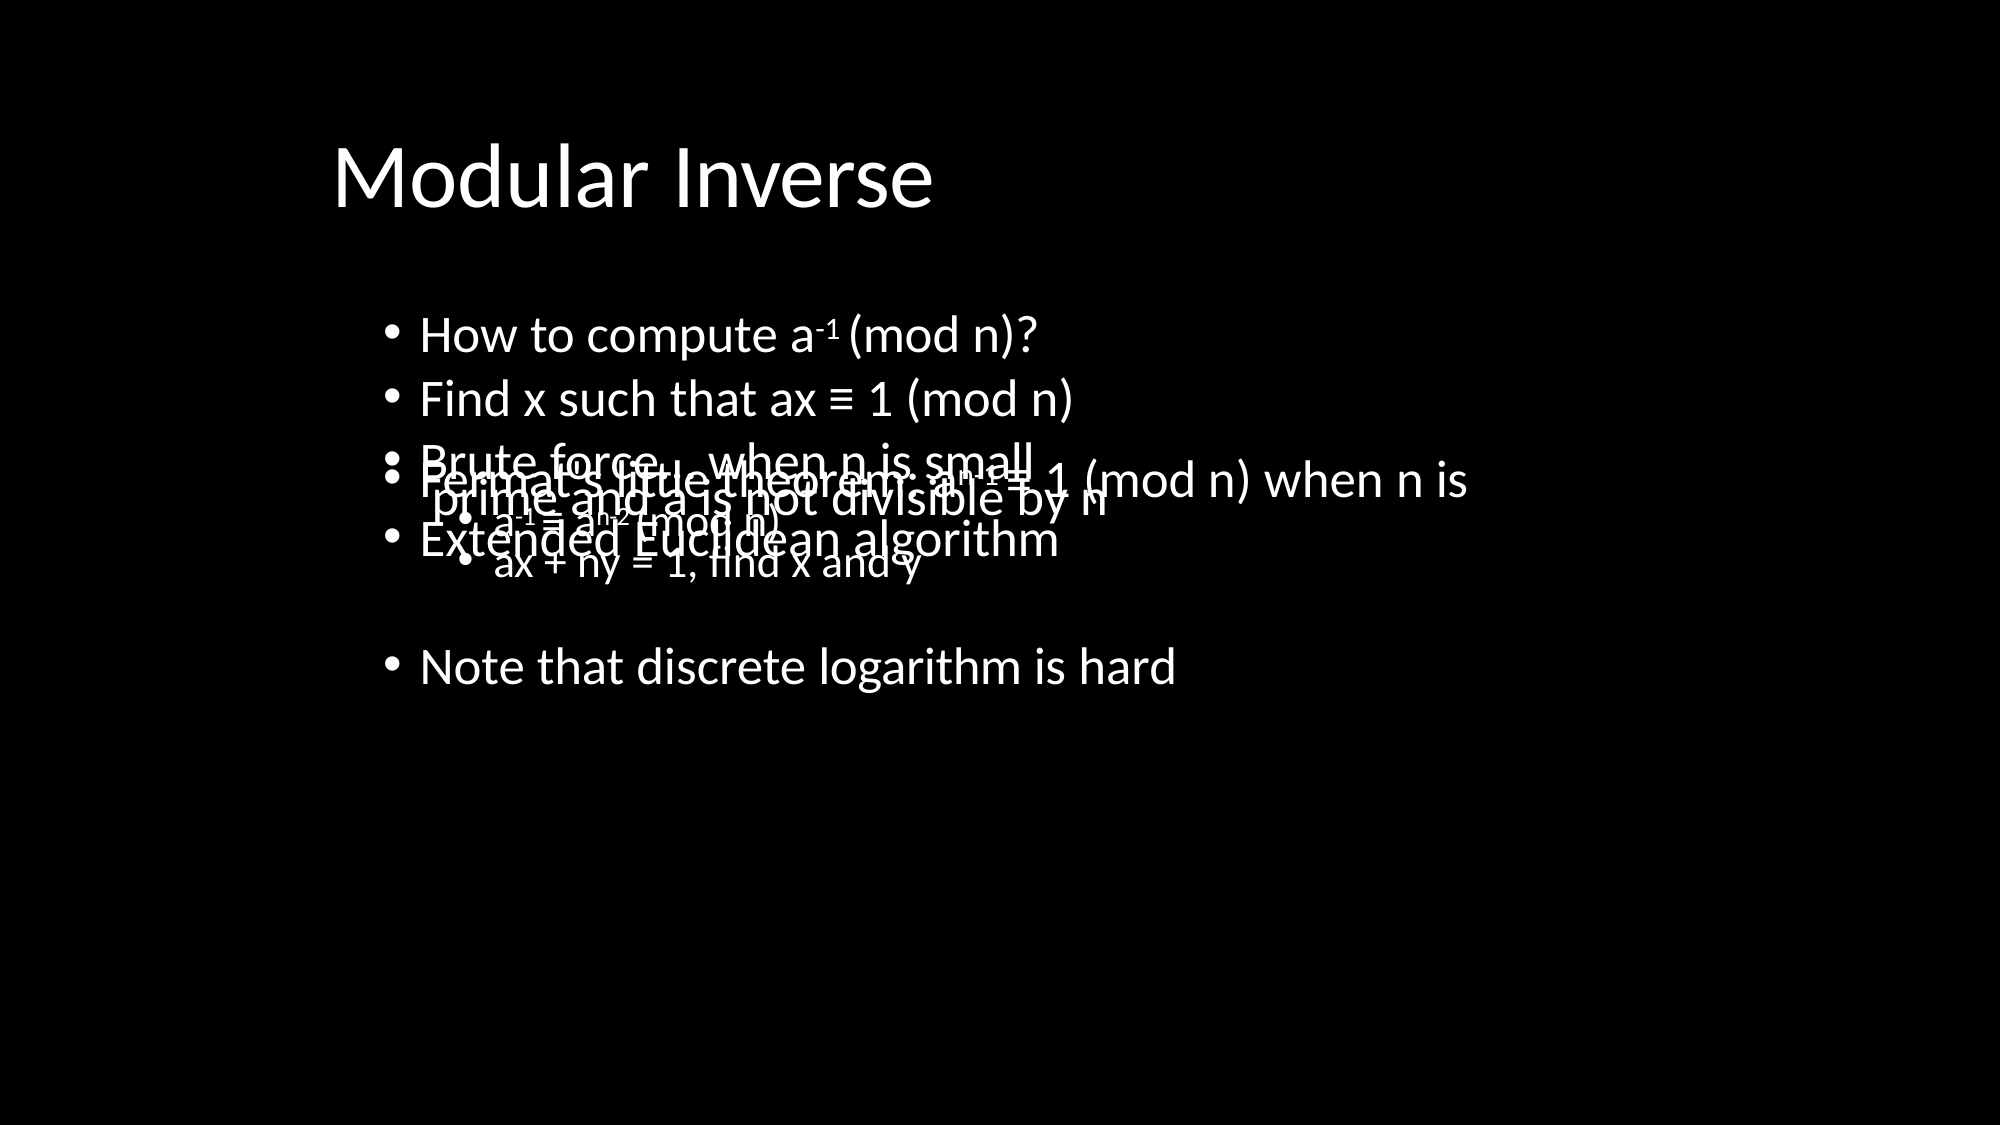

Modular Inverse
How to compute a-1 (mod n)?
Find x such that ax ≡ 1 (mod n)
Brute force… when n is small
Fermat's little theorem: an-1 ≡ 1 (mod n) when n is  prime and a is not divisible by n
a-1 ≡ an-2 (mod n)
Extended Euclidean algorithm
ax + ny = 1, find x and y

Note that discrete logarithm is hard